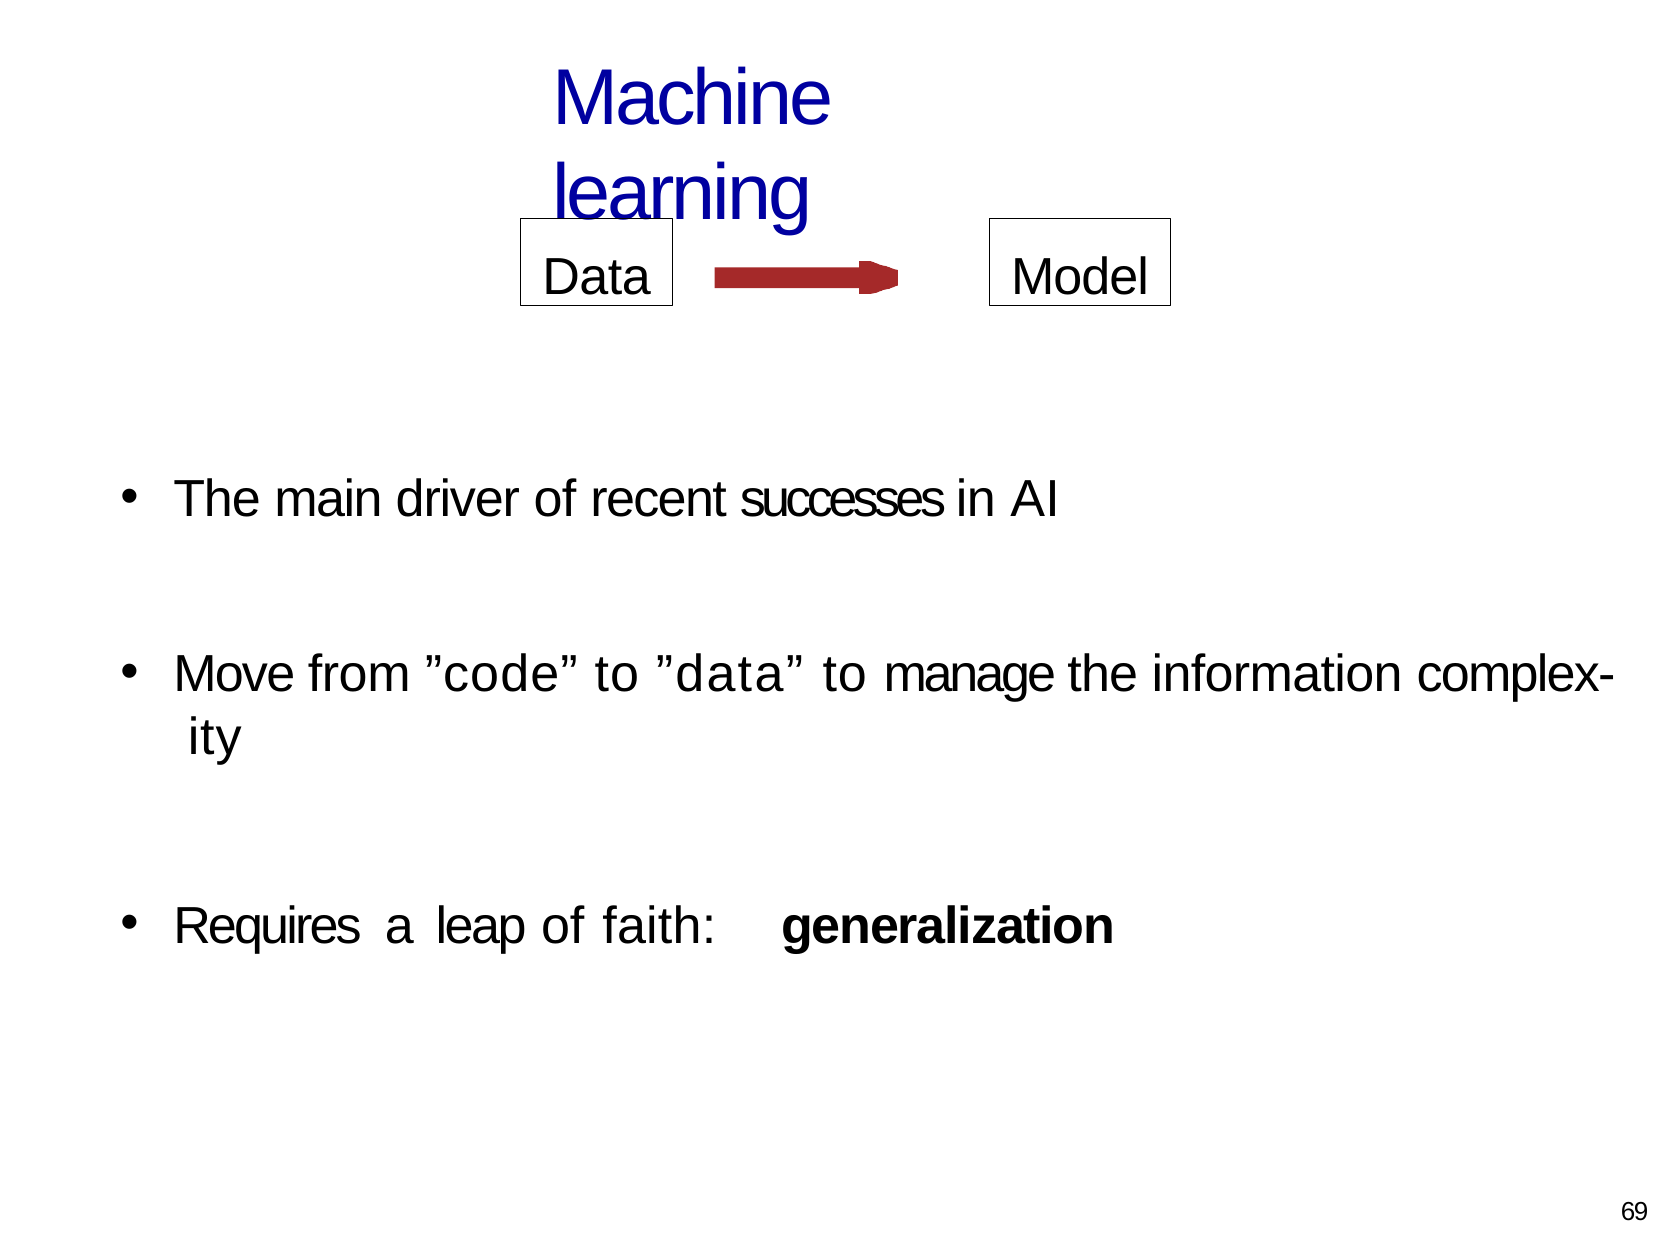

# Machine learning
Data
Model

The main driver of recent successes in AI

Move from ”code” to ”data” to manage the information complex-  ity

Requires  a  leap of faith:	generalization
69